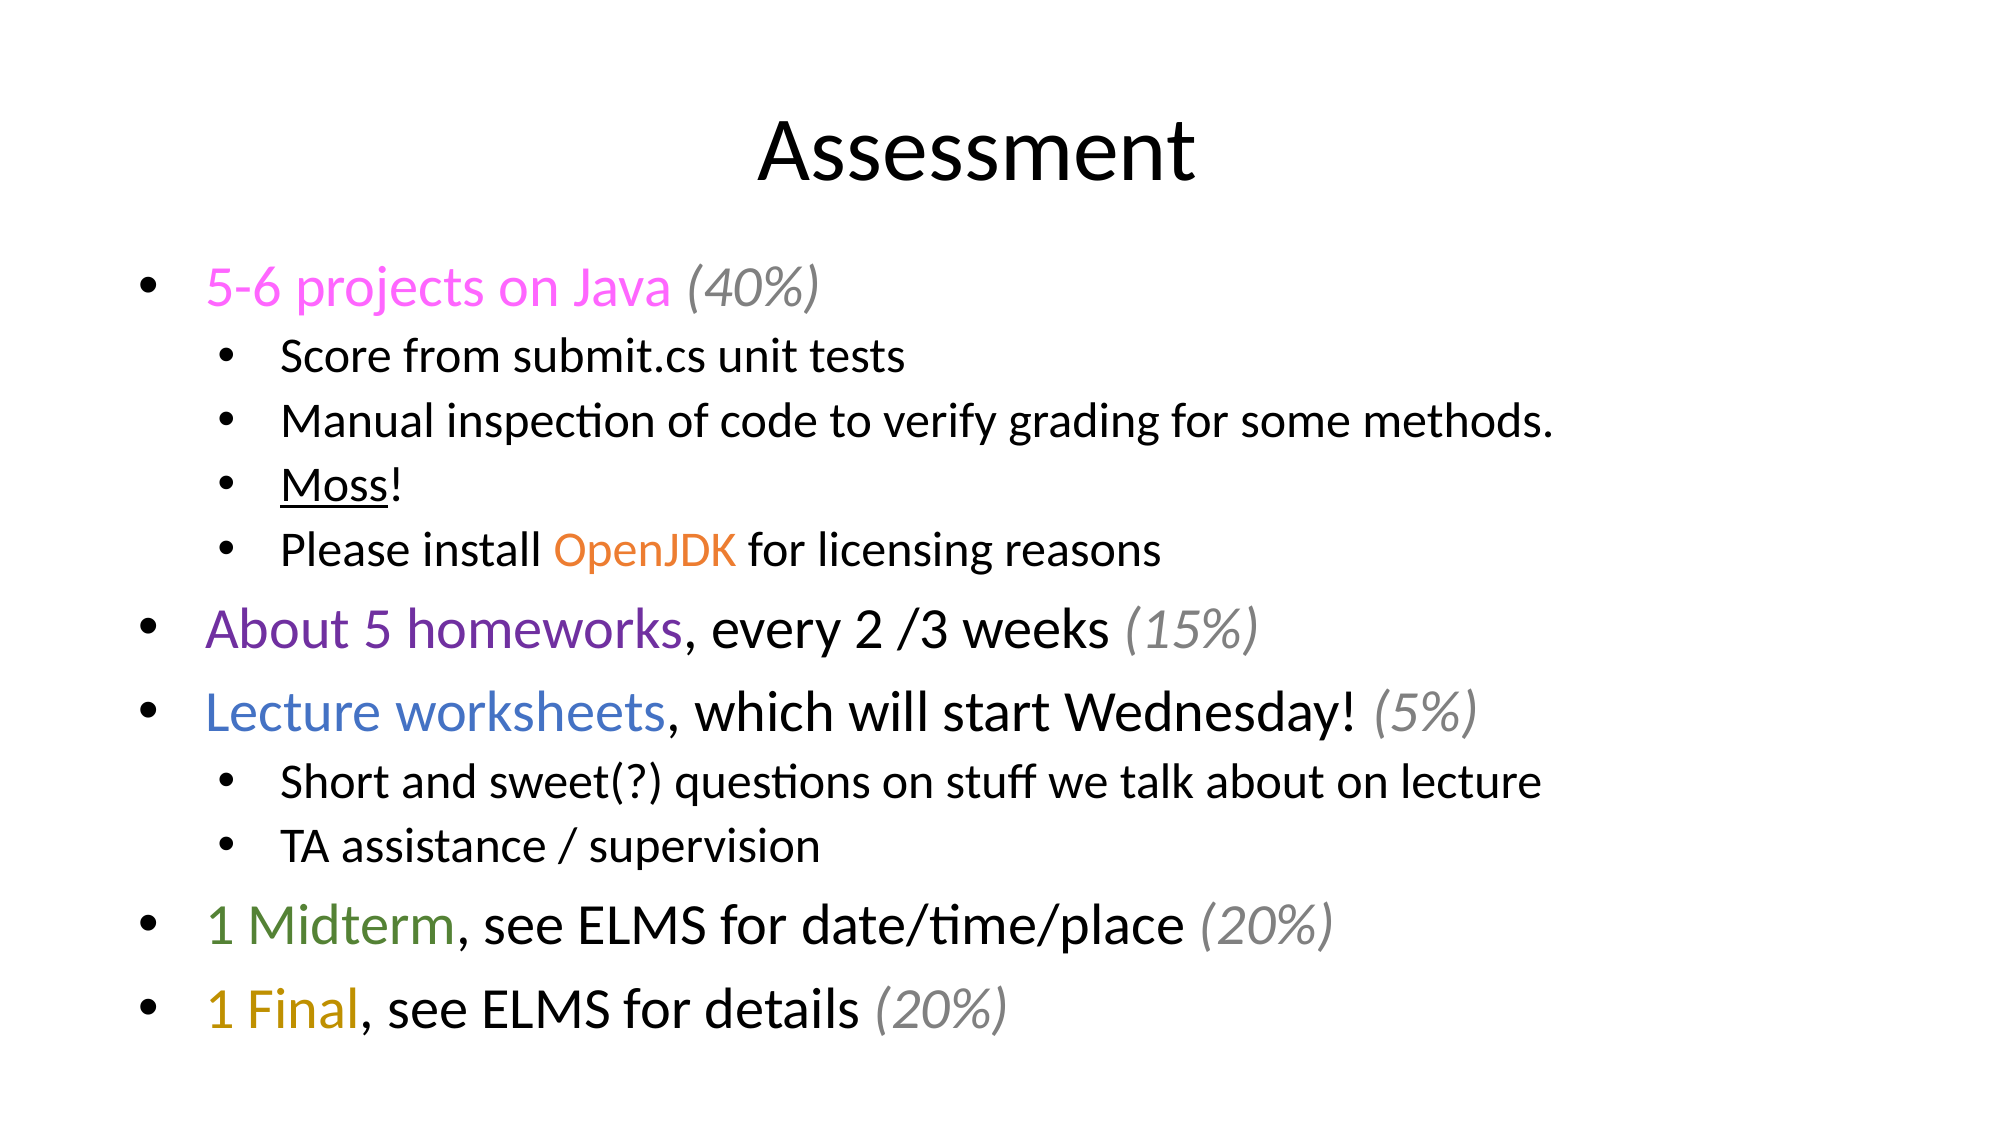

# Assessment
5-6 projects on Java (40%)
Score from submit.cs unit tests
Manual inspection of code to verify grading for some methods.
Moss!
Please install OpenJDK for licensing reasons
About 5 homeworks, every 2 /3 weeks (15%)
Lecture worksheets, which will start Wednesday! (5%)
Short and sweet(?) questions on stuff we talk about on lecture
TA assistance / supervision
1 Midterm, see ELMS for date/time/place (20%)
1 Final, see ELMS for details (20%)